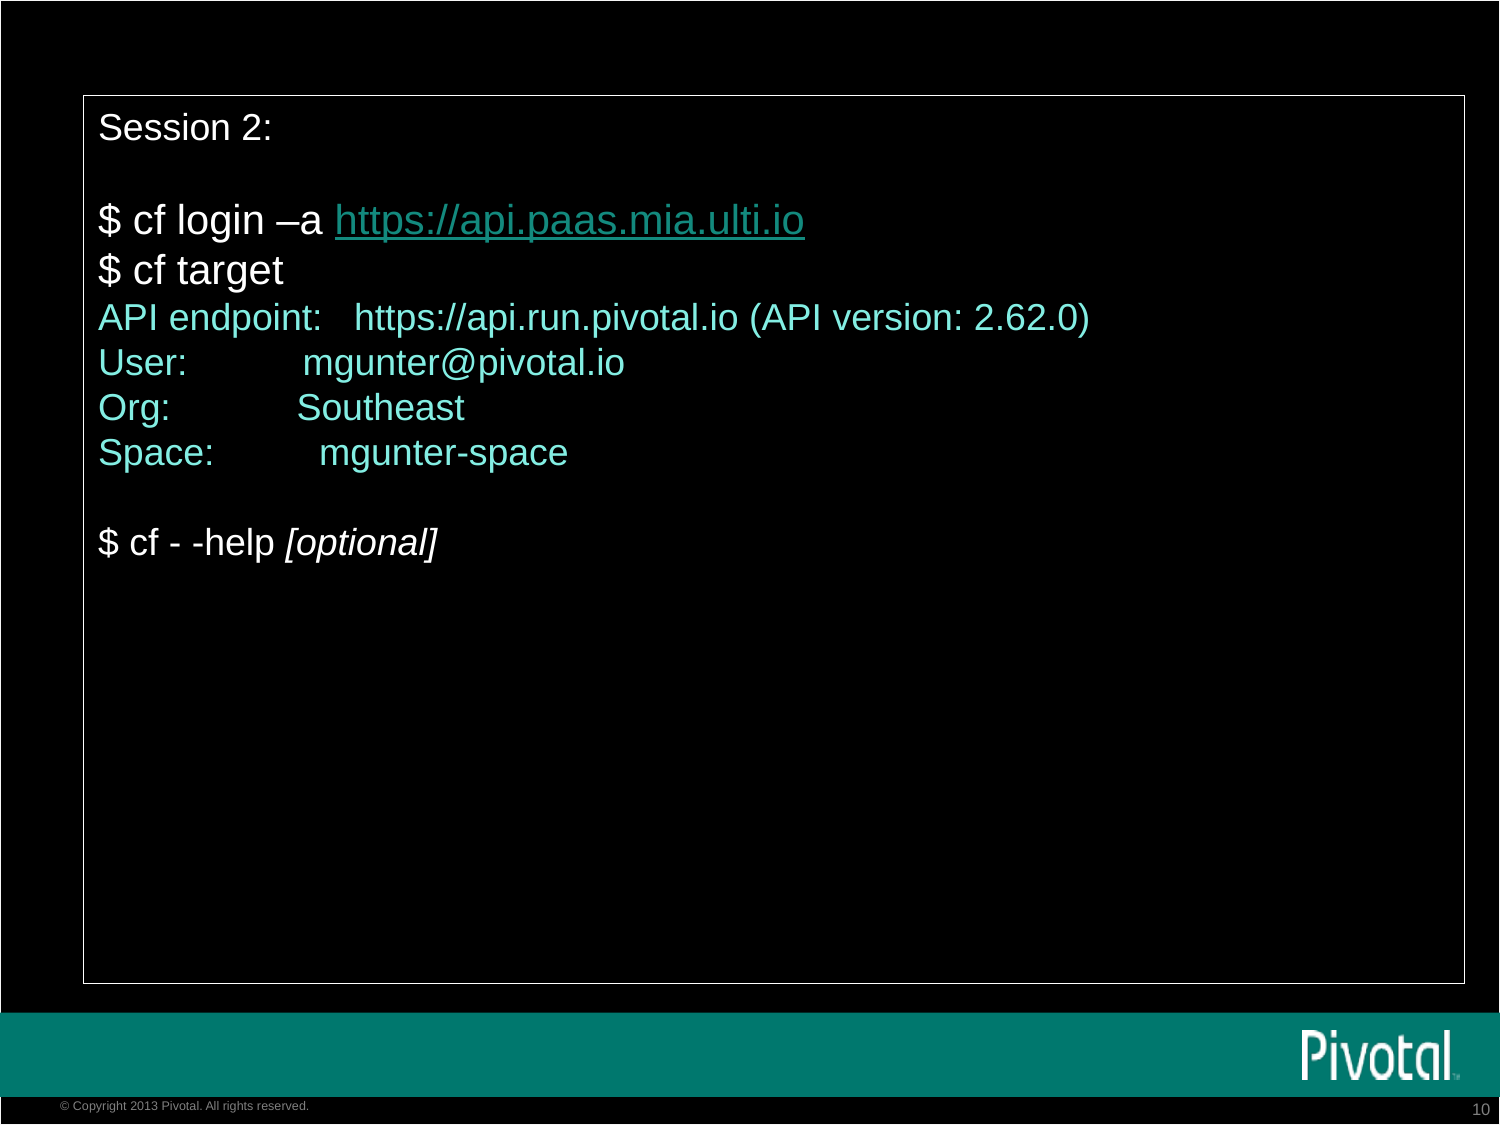

Session 2:

$ cf login –a https://api.paas.mia.ulti.io
$ cf target
API endpoint:   https://api.run.pivotal.io (API version: 2.62.0)
User:           mgunter@pivotal.io
Org:            Southeast
Space:          mgunter-space

$ cf - -help [optional]